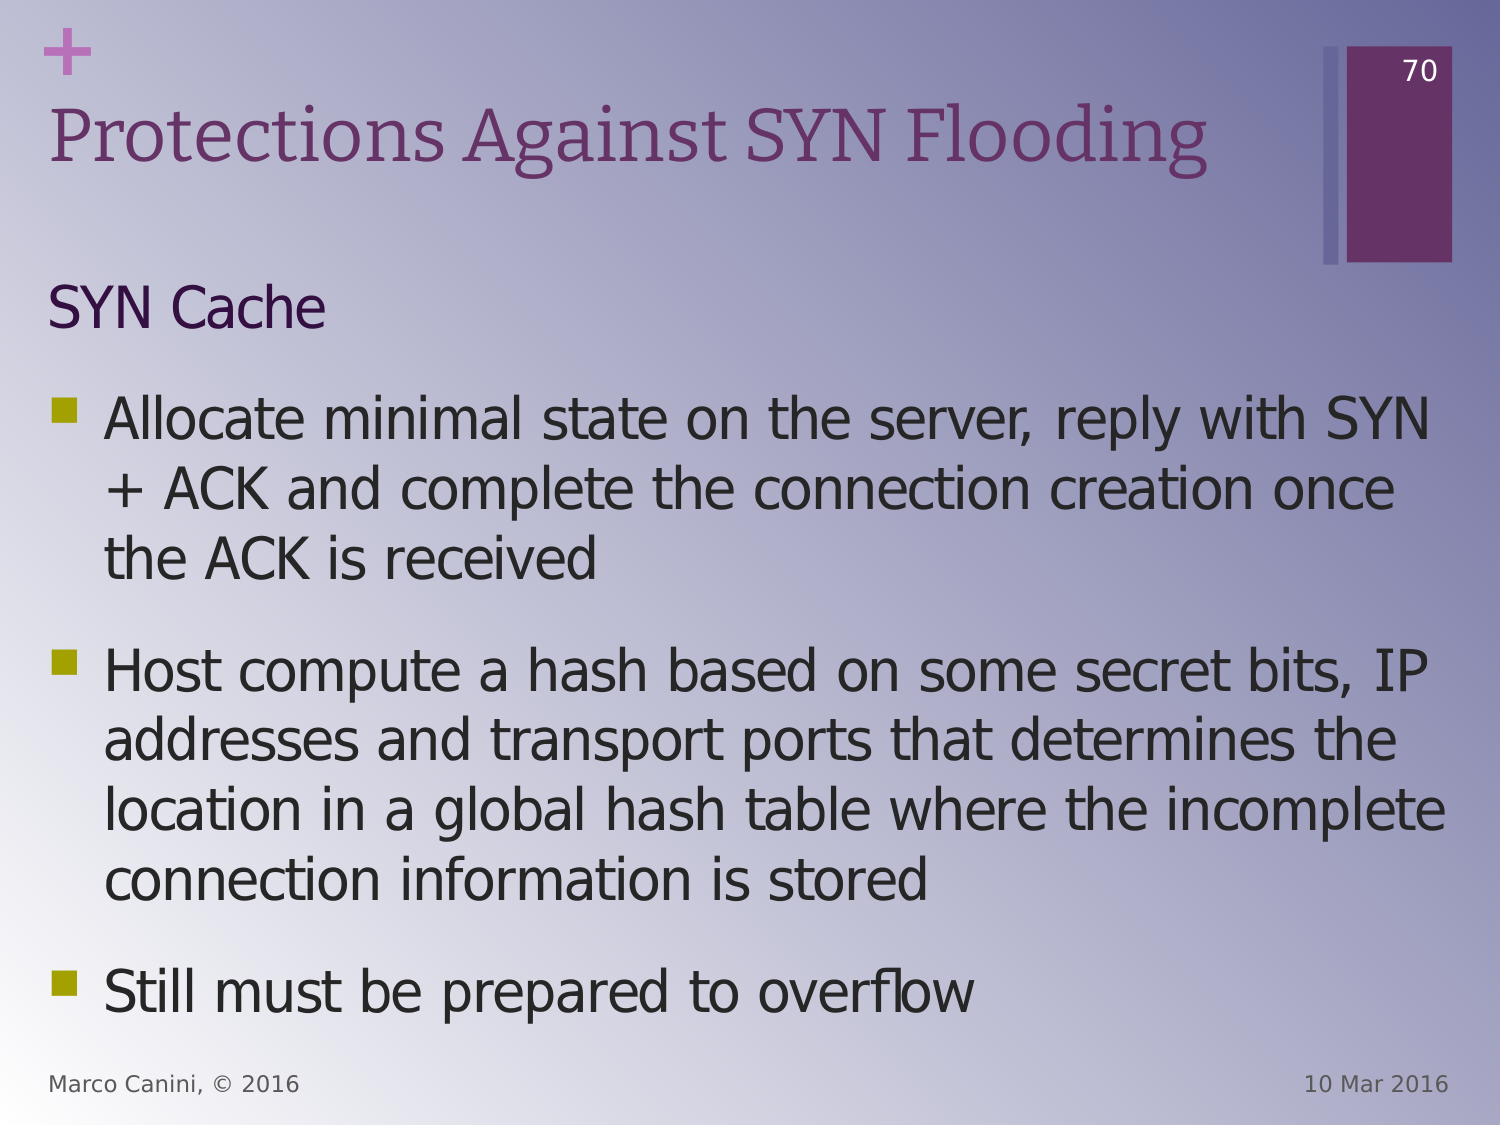

70
# Protections Against SYN Flooding
SYN Cache
Allocate minimal state on the server, reply with SYN + ACK and complete the connection creation once the ACK is received
Host compute a hash based on some secret bits, IP addresses and transport ports that determines the location in a global hash table where the incomplete connection information is stored
Still must be prepared to overflow
Marco Canini, © 2016
10 Mar 2016